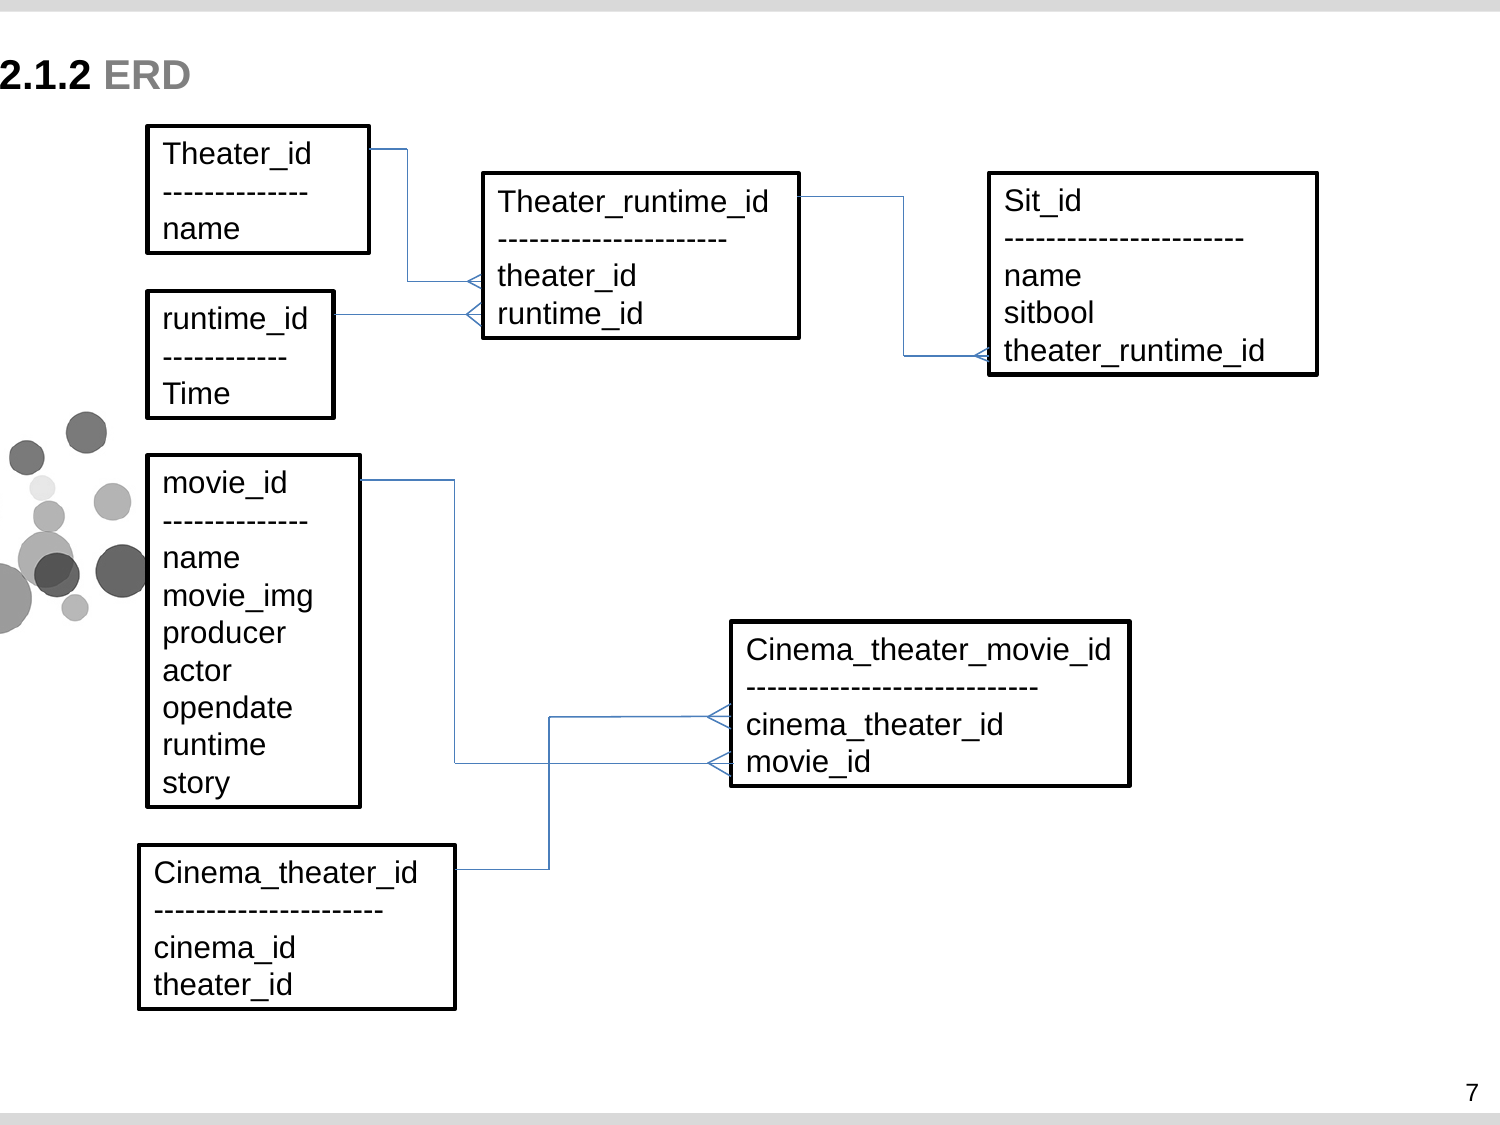

2.1.2 ERD
Theater_id
--------------
name
Sit_id
-----------------------
name
sitbool
theater_runtime_id
Theater_runtime_id
----------------------
theater_id
runtime_id
runtime_id
------------
Time
movie_id
--------------name
movie_img
producer
actor
opendate
runtime
story
Cinema_theater_movie_id
----------------------------
cinema_theater_id
movie_id
Cinema_theater_id
----------------------
cinema_id
theater_id
7